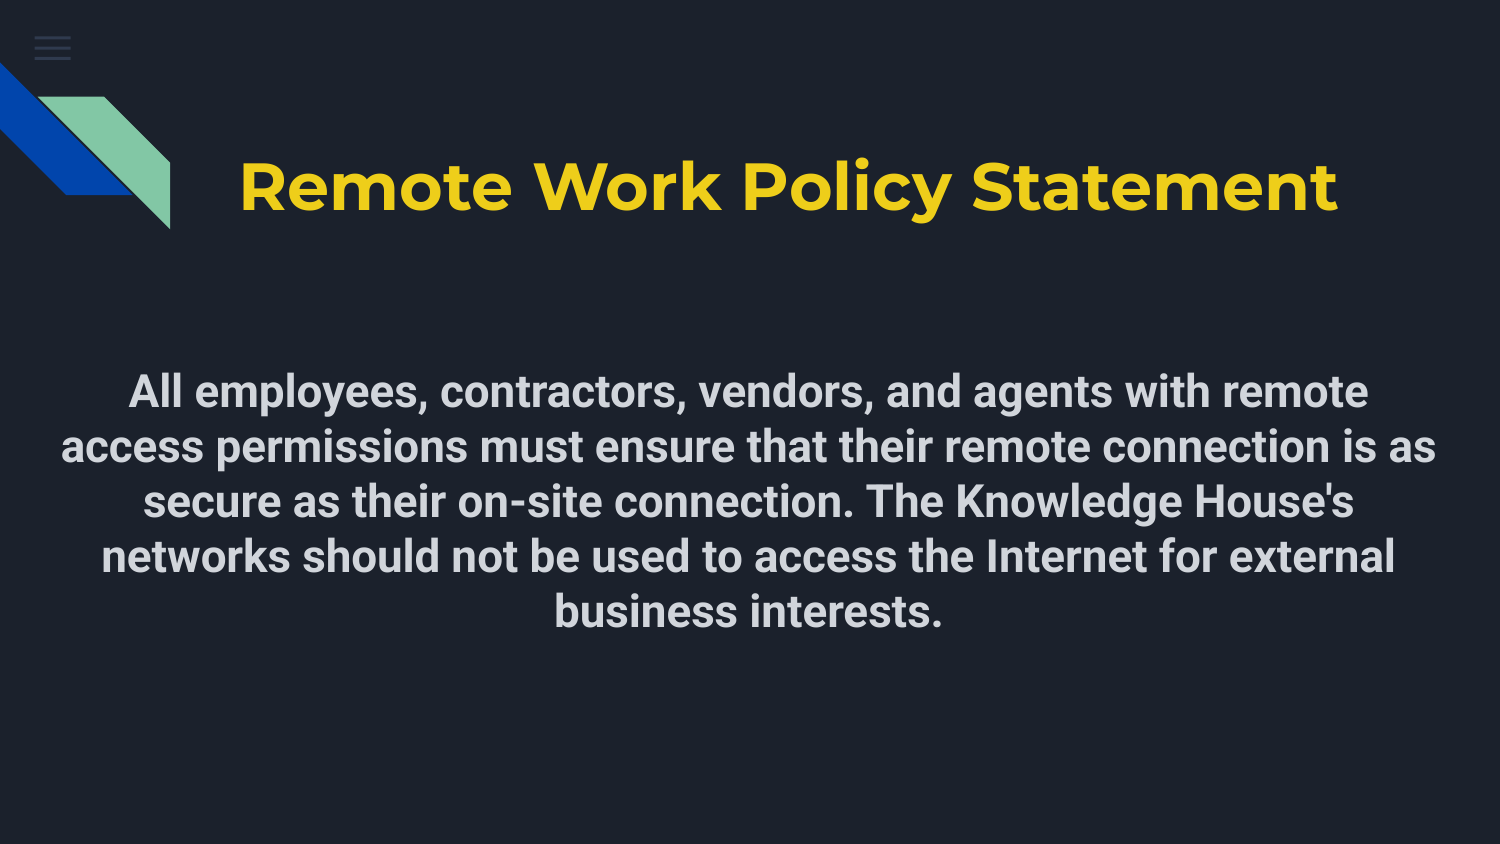

# Remote Work Policy Statement
All employees, contractors, vendors, and agents with remote access permissions must ensure that their remote connection is as secure as their on-site connection. The Knowledge House's networks should not be used to access the Internet for external business interests.